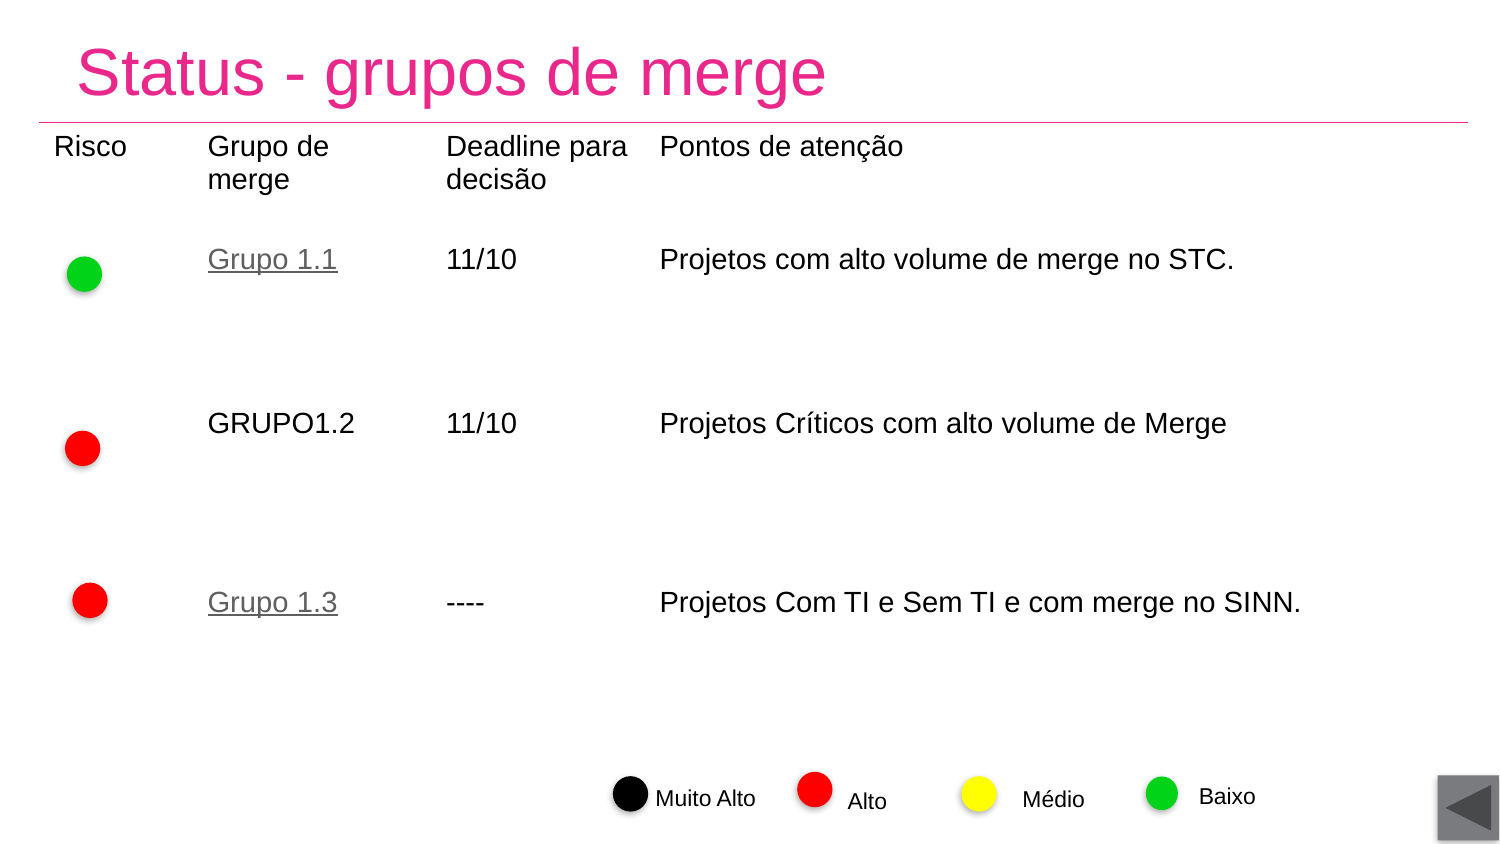

# Status - grupos de merge

| Risco | Grupo de merge | Deadline para decisão | Pontos de atenção |
| --- | --- | --- | --- |
|  | Grupo 1.1 GRUPO1.2 | 11/10 11/10 | Projetos com alto volume de merge no STC. Projetos Críticos com alto volume de Merge |
|  | Grupo 1.3 | ---- | Projetos Com TI e Sem TI e com merge no SINN. |
|  |  |  |  |
|  |  |  |  |

 Baixo
Muito Alto
 Médio

 Alto